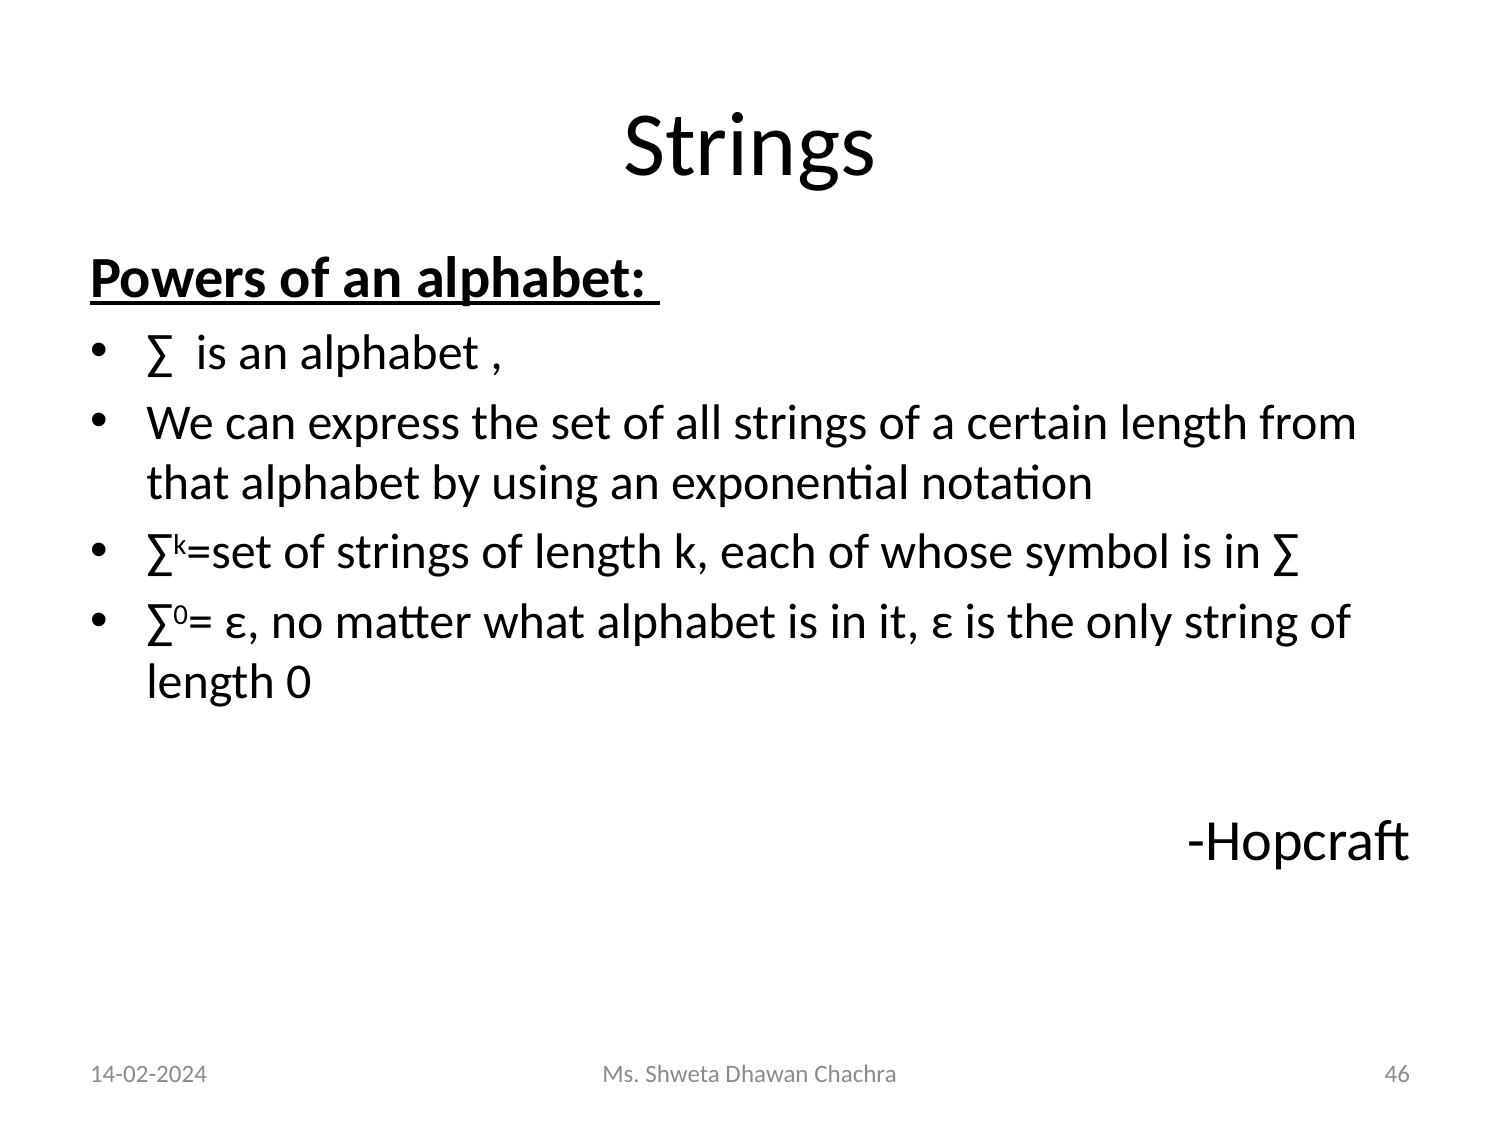

# Strings
Powers of an alphabet:
∑  is an alphabet ,
We can express the set of all strings of a certain length from that alphabet by using an exponential notation
∑k=set of strings of length k, each of whose symbol is in ∑
∑0= ε, no matter what alphabet is in it, ε is the only string of length 0

-Hopcraft

14-02-2024
Ms. Shweta Dhawan Chachra
46